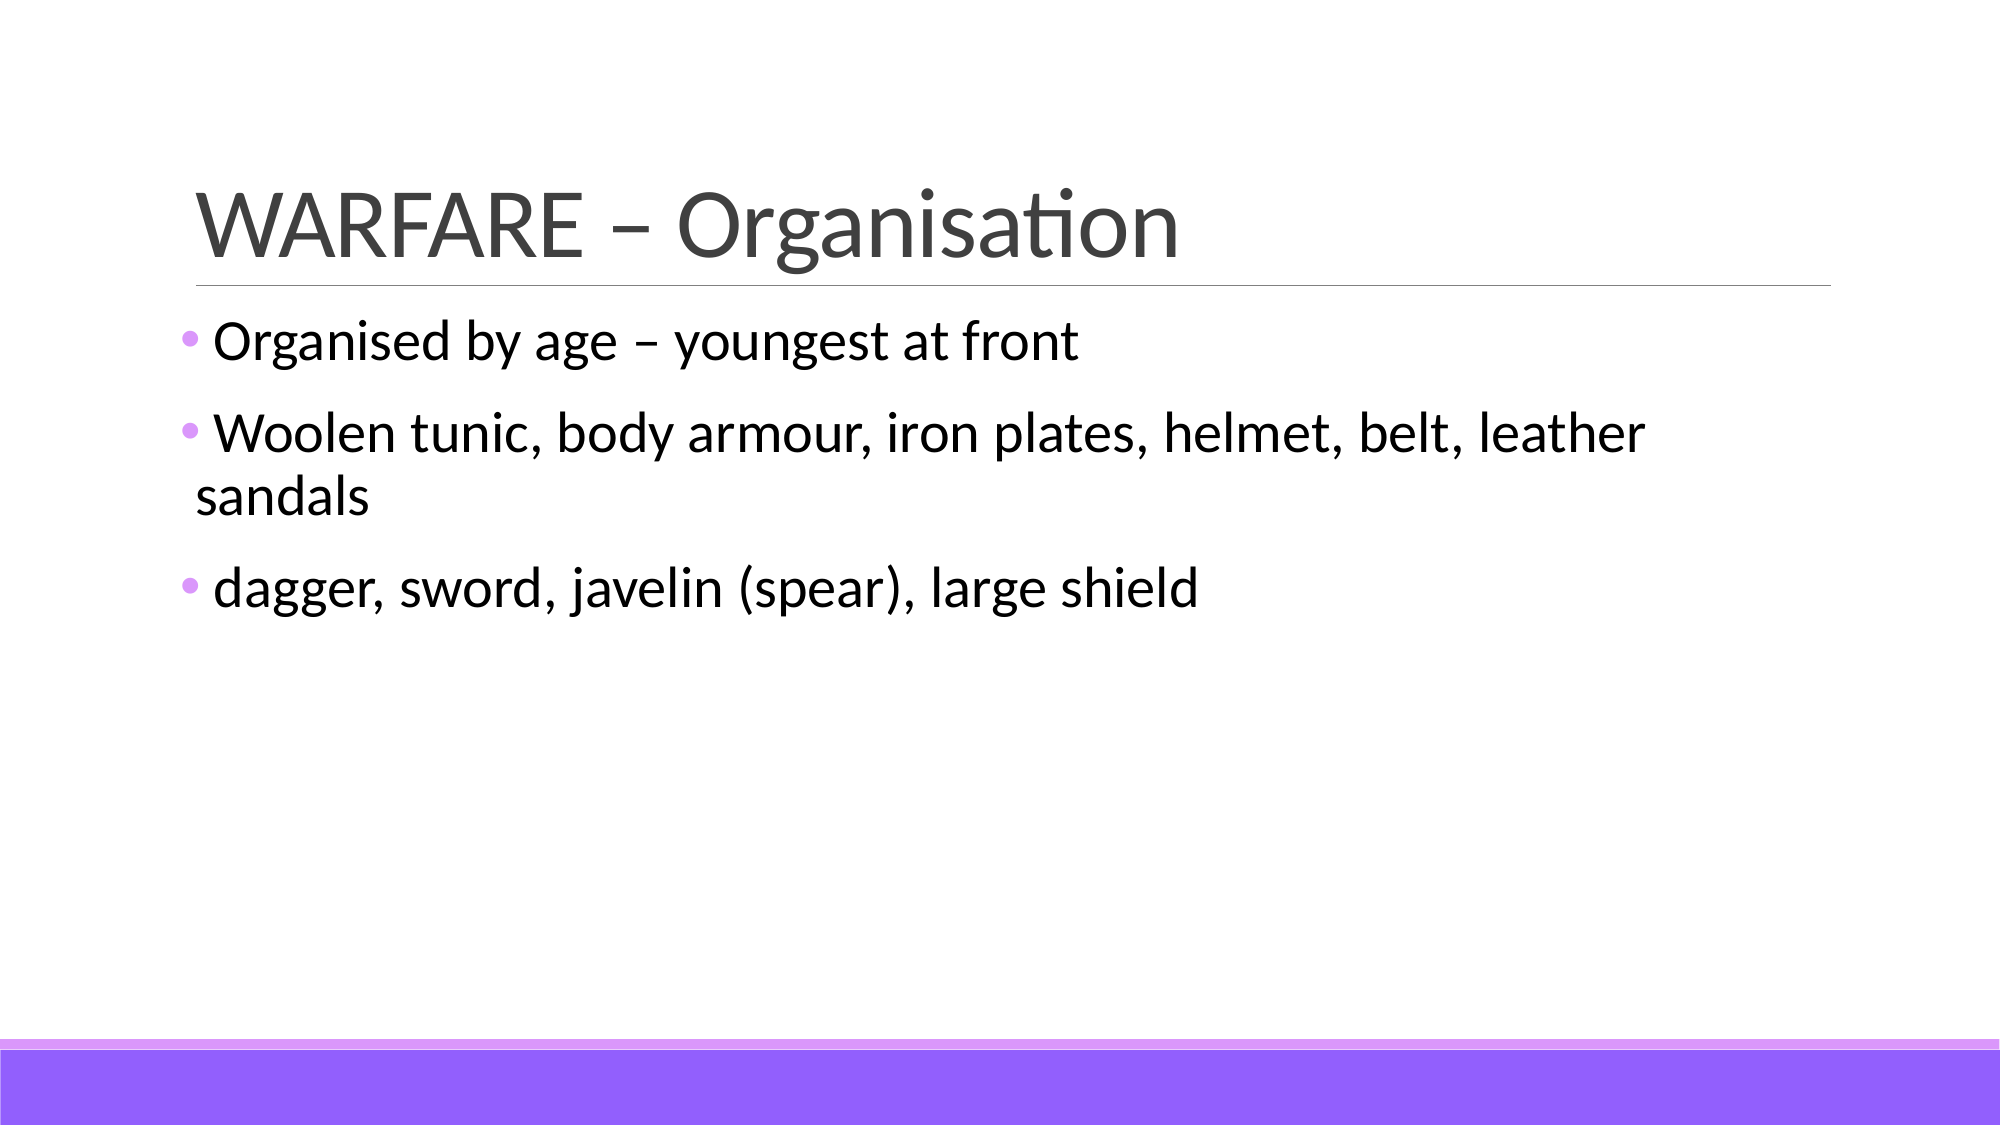

# WARFARE – Organisation
 Organised by age – youngest at front
 Woolen tunic, body armour, iron plates, helmet, belt, leather sandals
 dagger, sword, javelin (spear), large shield